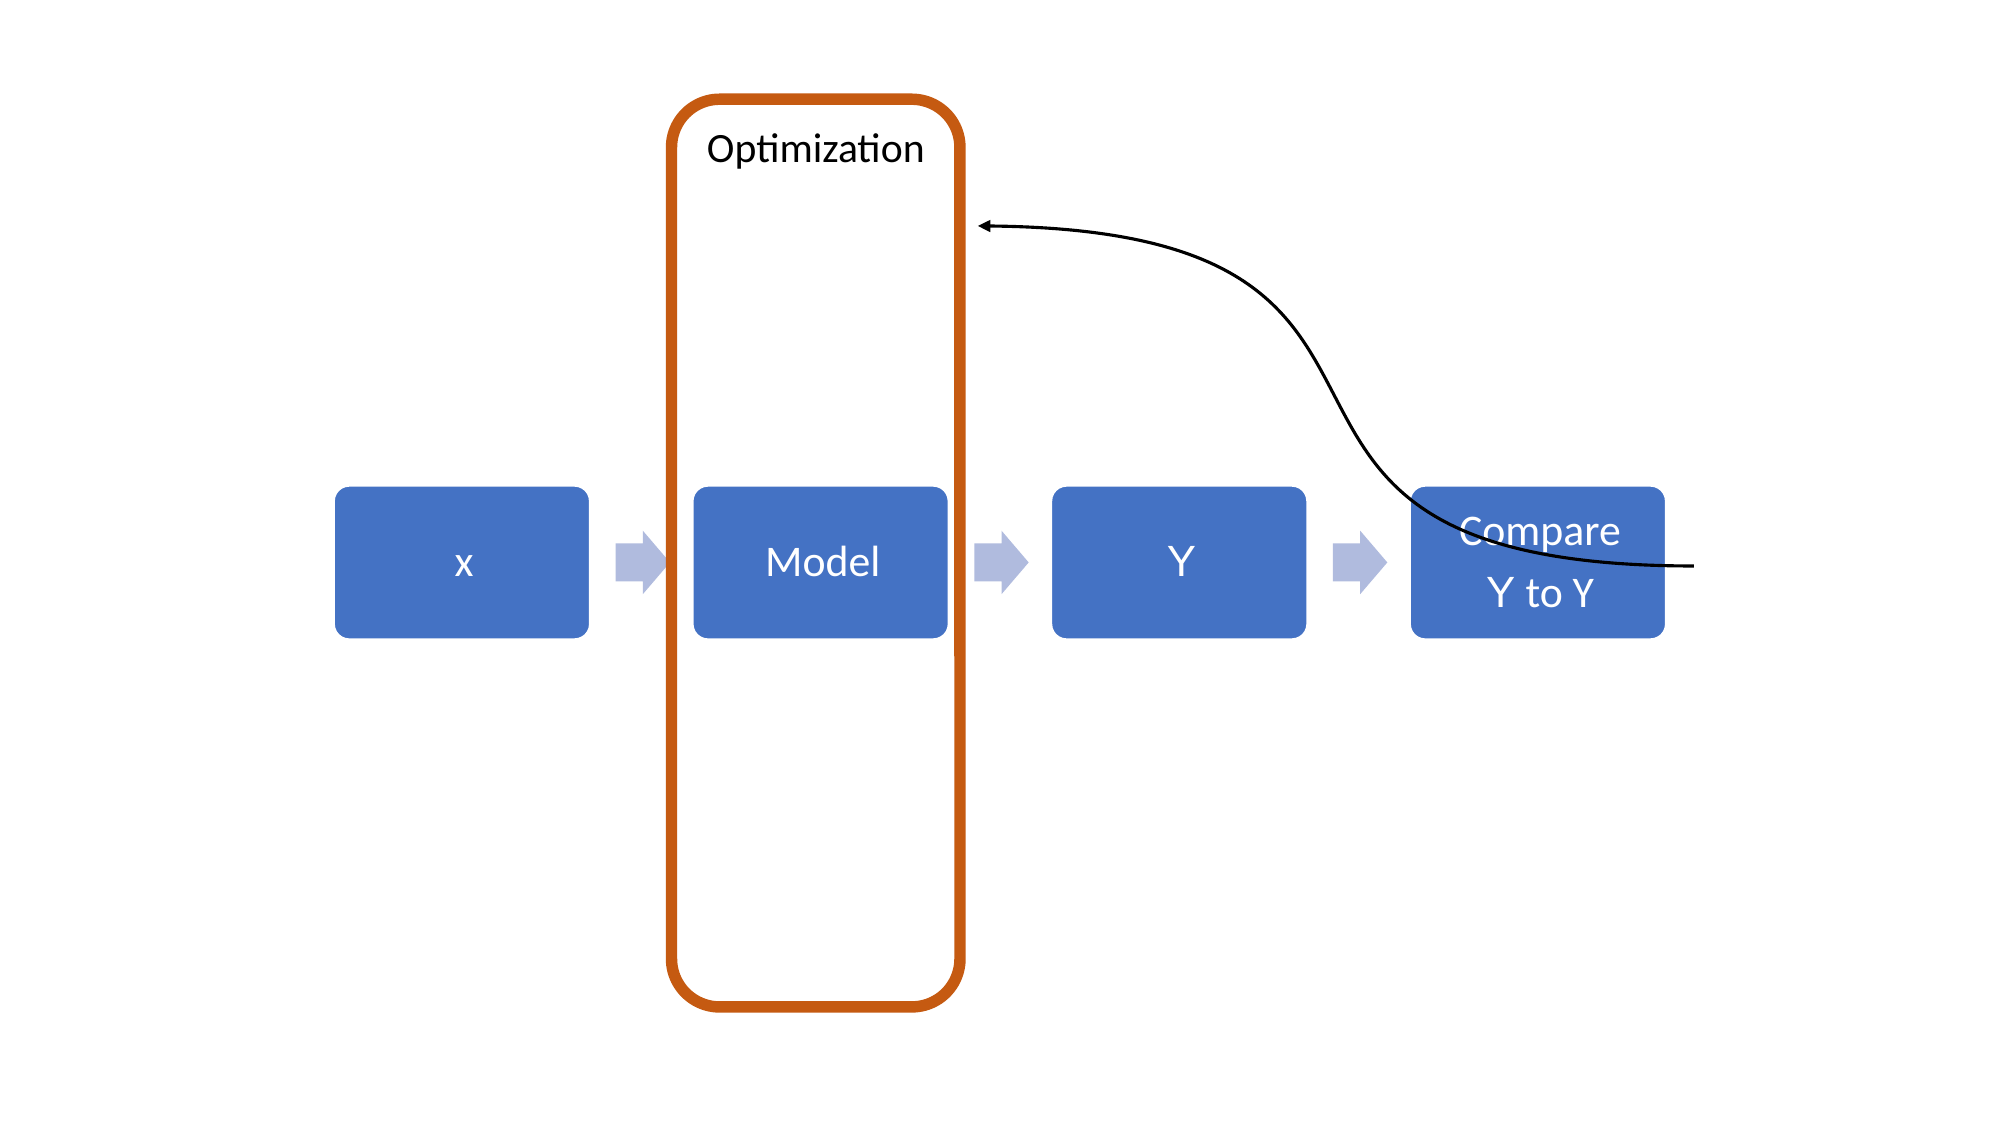

Optimization
x

Model

Y

Compare
Y to Y